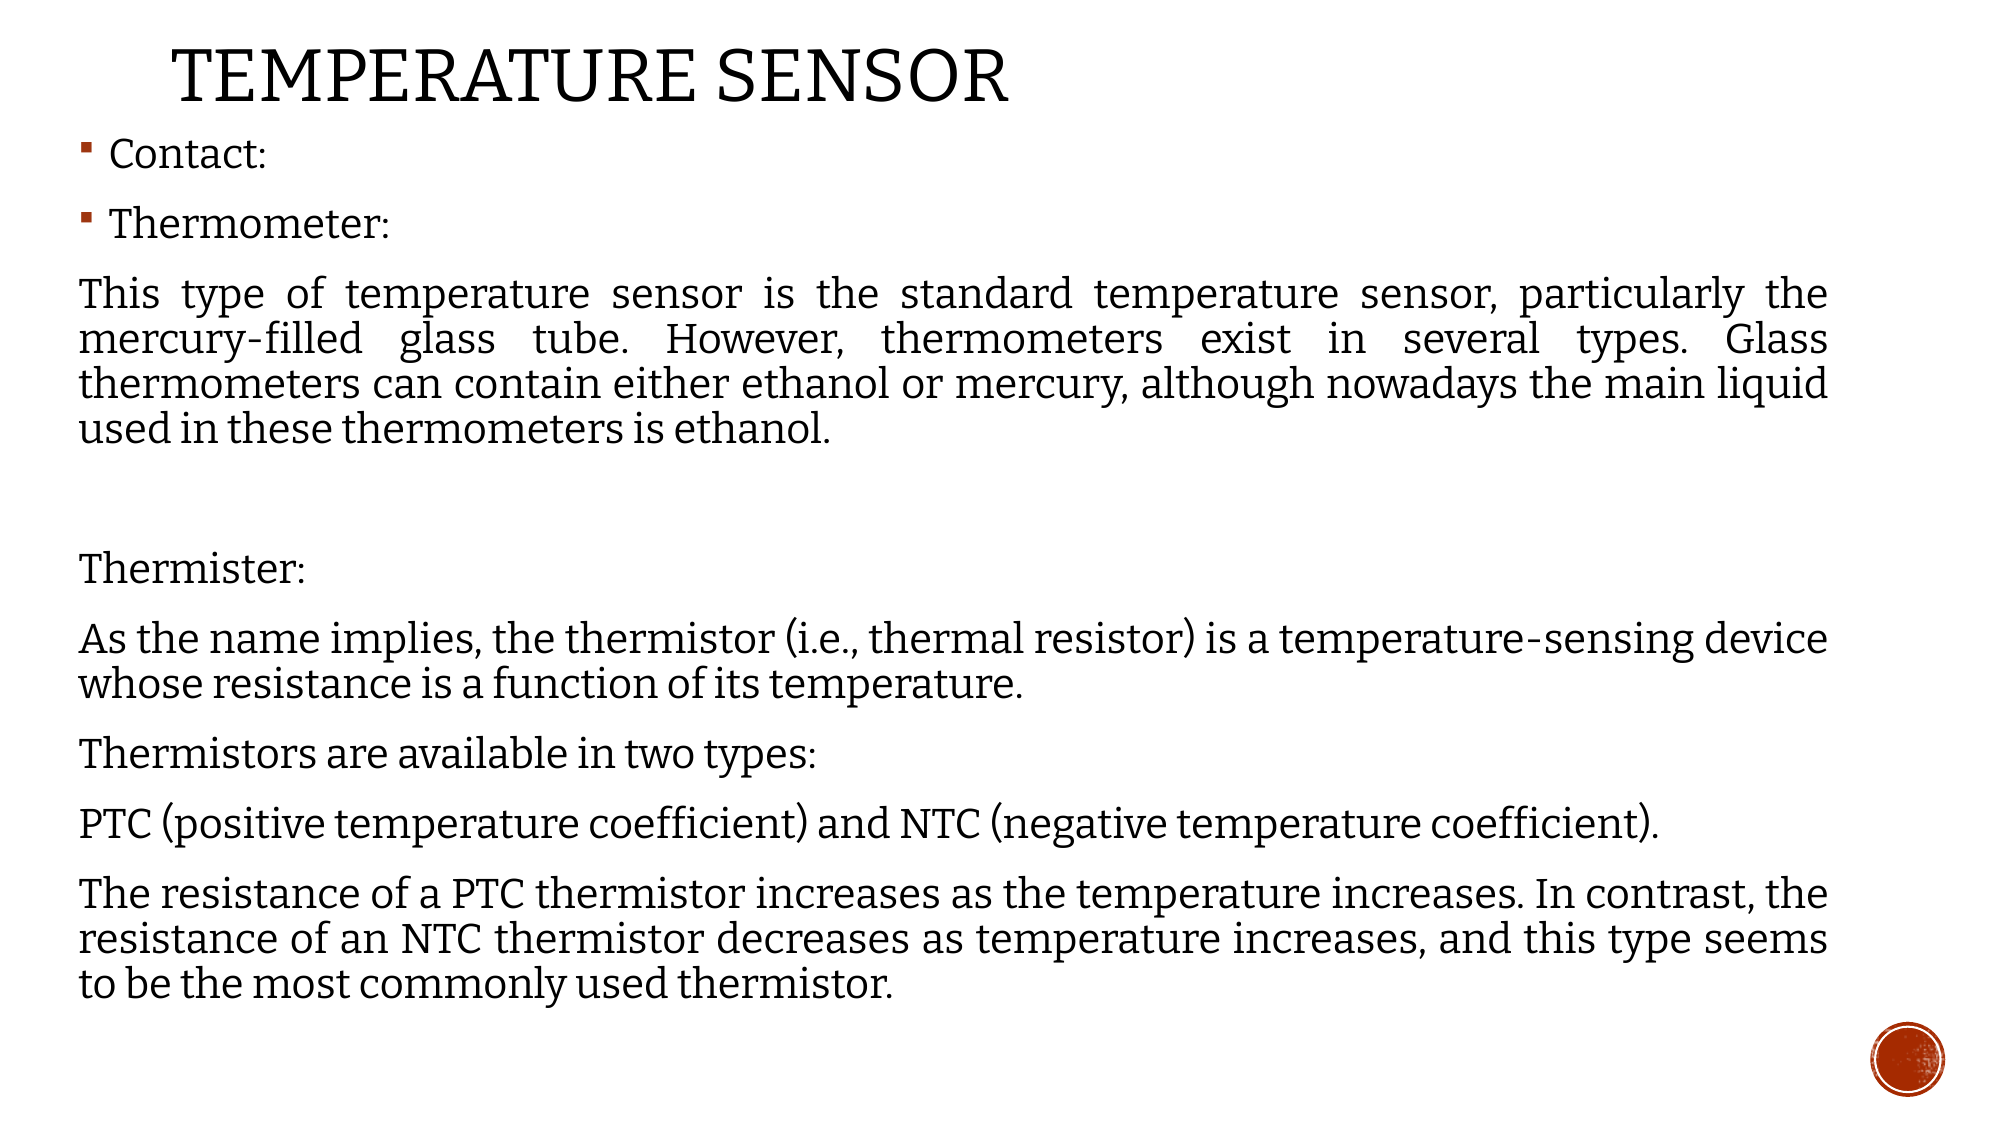

# Temperature Sensor
Contact:
Thermometer:
This type of temperature sensor is the standard temperature sensor, particularly the mercury-filled glass tube. However, thermometers exist in several types. Glass thermometers can contain either ethanol or mercury, although nowadays the main liquid used in these thermometers is ethanol.

Thermister:
As the name implies, the thermistor (i.e., thermal resistor) is a temperature-sensing device whose resistance is a function of its temperature.
Thermistors are available in two types:
PTC (positive temperature coefficient) and NTC (negative temperature coefficient).
The resistance of a PTC thermistor increases as the temperature increases. In contrast, the resistance of an NTC thermistor decreases as temperature increases, and this type seems to be the most commonly used thermistor.